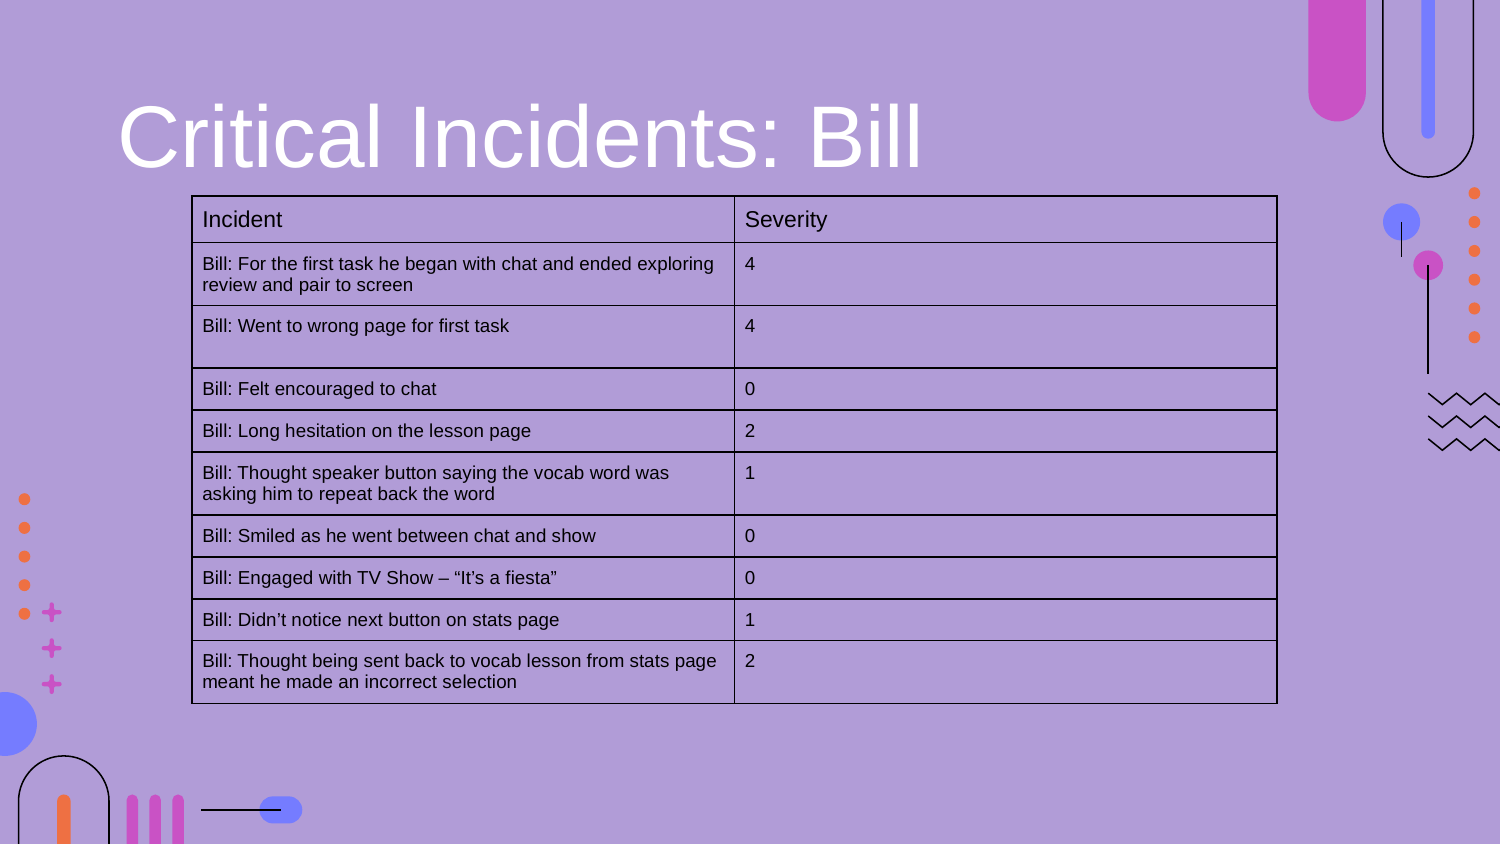

# Critical Incidents: Bill
| Incident | Severity |
| --- | --- |
| Bill: For the first task he began with chat and ended exploring review and pair to screen | 4 |
| Bill: Went to wrong page for first task | 4 |
| Bill: Felt encouraged to chat | 0 |
| Bill: Long hesitation on the lesson page | 2 |
| Bill: Thought speaker button saying the vocab word was asking him to repeat back the word | 1 |
| Bill: Smiled as he went between chat and show | 0 |
| Bill: Engaged with TV Show – “It’s a fiesta” | 0 |
| Bill: Didn’t notice next button on stats page | 1 |
| Bill: Thought being sent back to vocab lesson from stats page meant he made an incorrect selection | 2 |